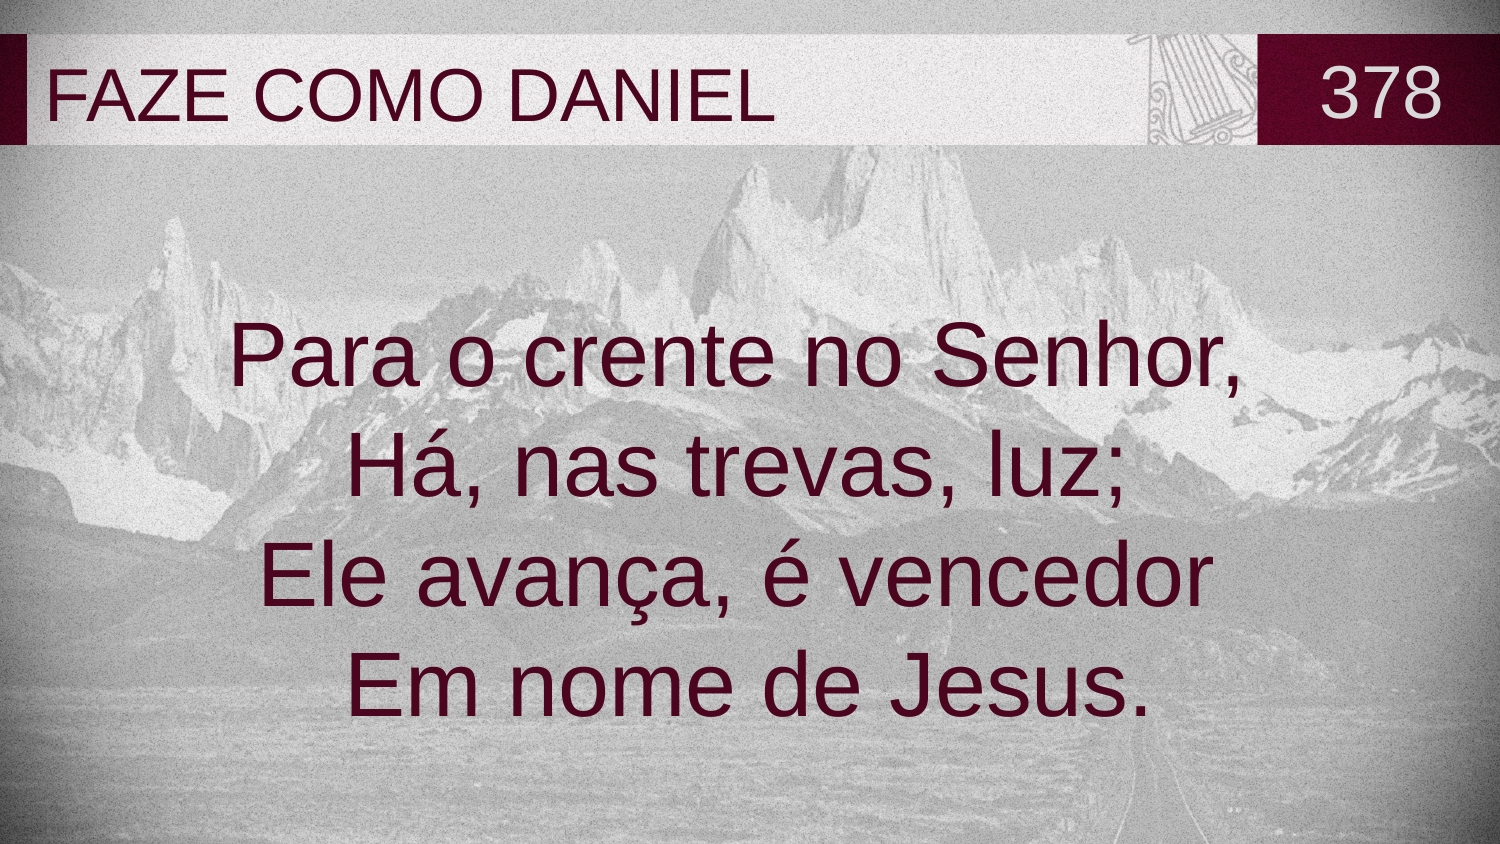

# FAZE COMO DANIEL
378
Para o crente no Senhor,
Há, nas trevas, luz;
Ele avança, é vencedor
Em nome de Jesus.